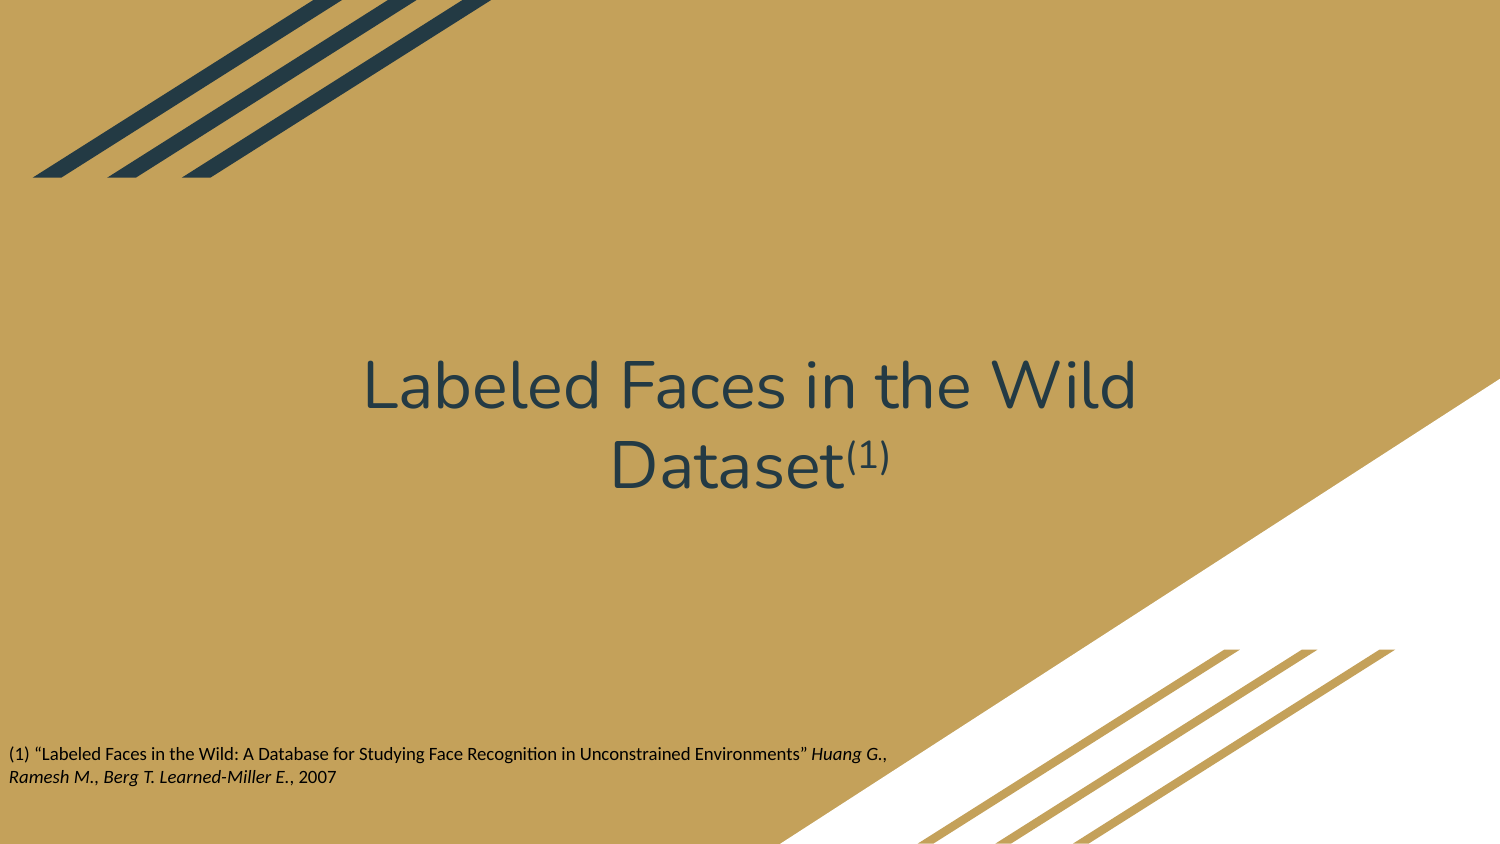

# Labeled Faces in the Wild Dataset(1)
(1) “Labeled Faces in the Wild: A Database for Studying Face Recognition in Unconstrained Environments” Huang G., Ramesh M., Berg T. Learned-Miller E., 2007